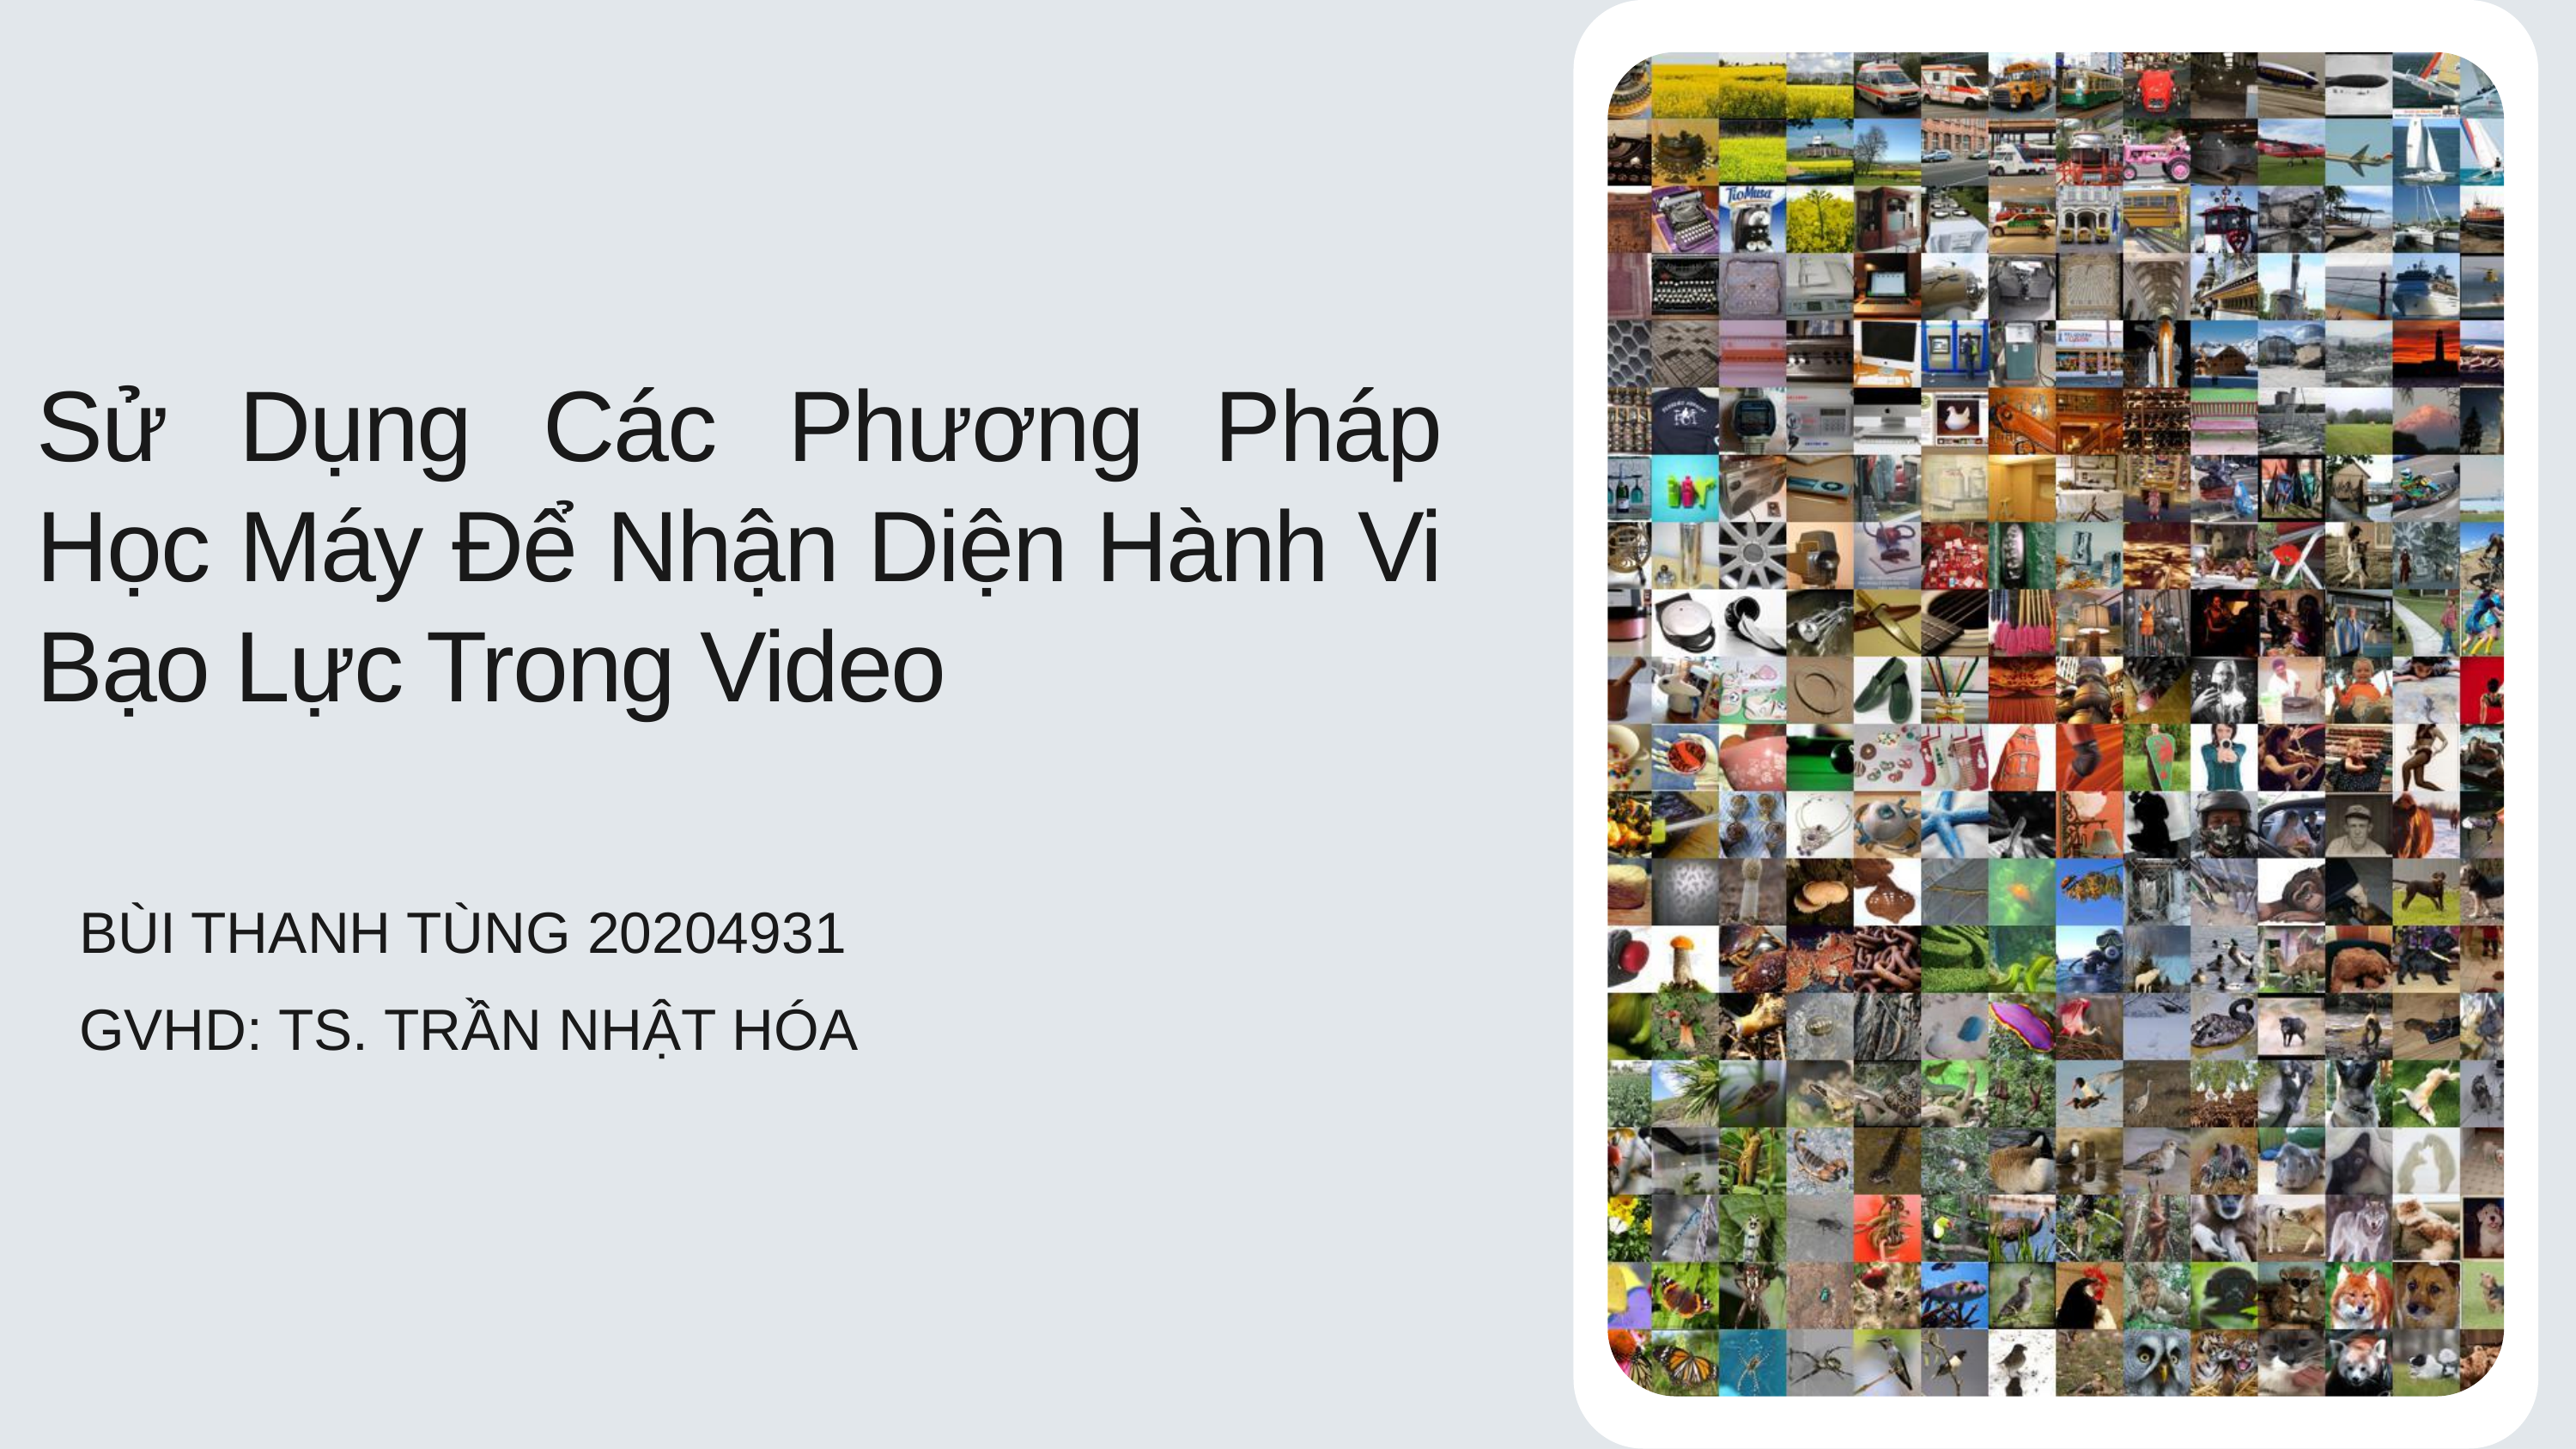

Sử Dụng Các Phương Pháp Học Máy Để Nhận Diện Hành Vi Bạo Lực Trong Video
BÙI THANH TÙNG 20204931
GVHD: TS. TRẦN NHẬT HÓA